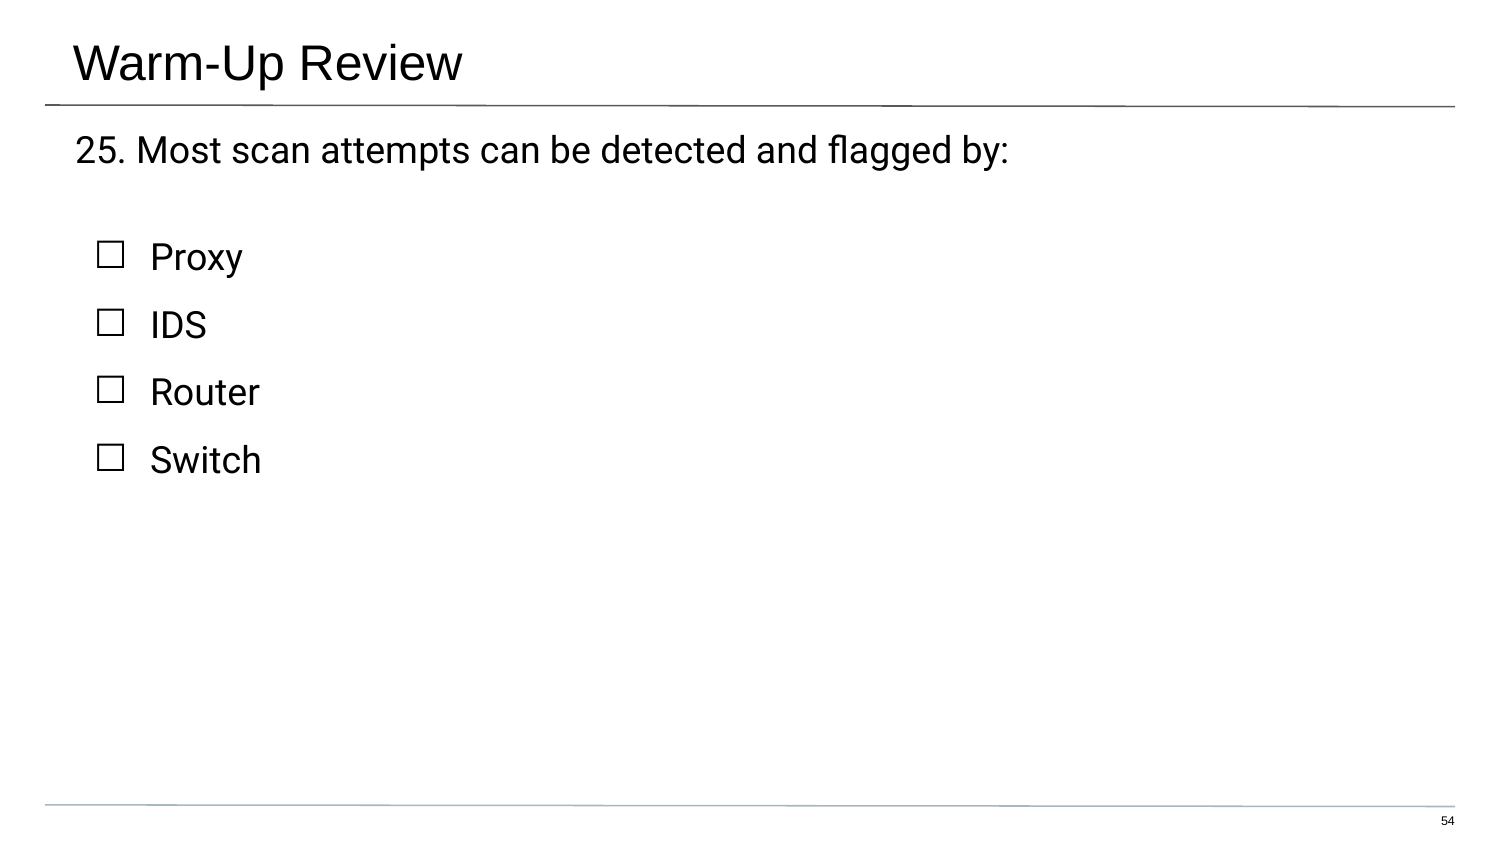

# Warm-Up Review
25. Most scan attempts can be detected and flagged by:
Proxy
IDS
Router
Switch

54